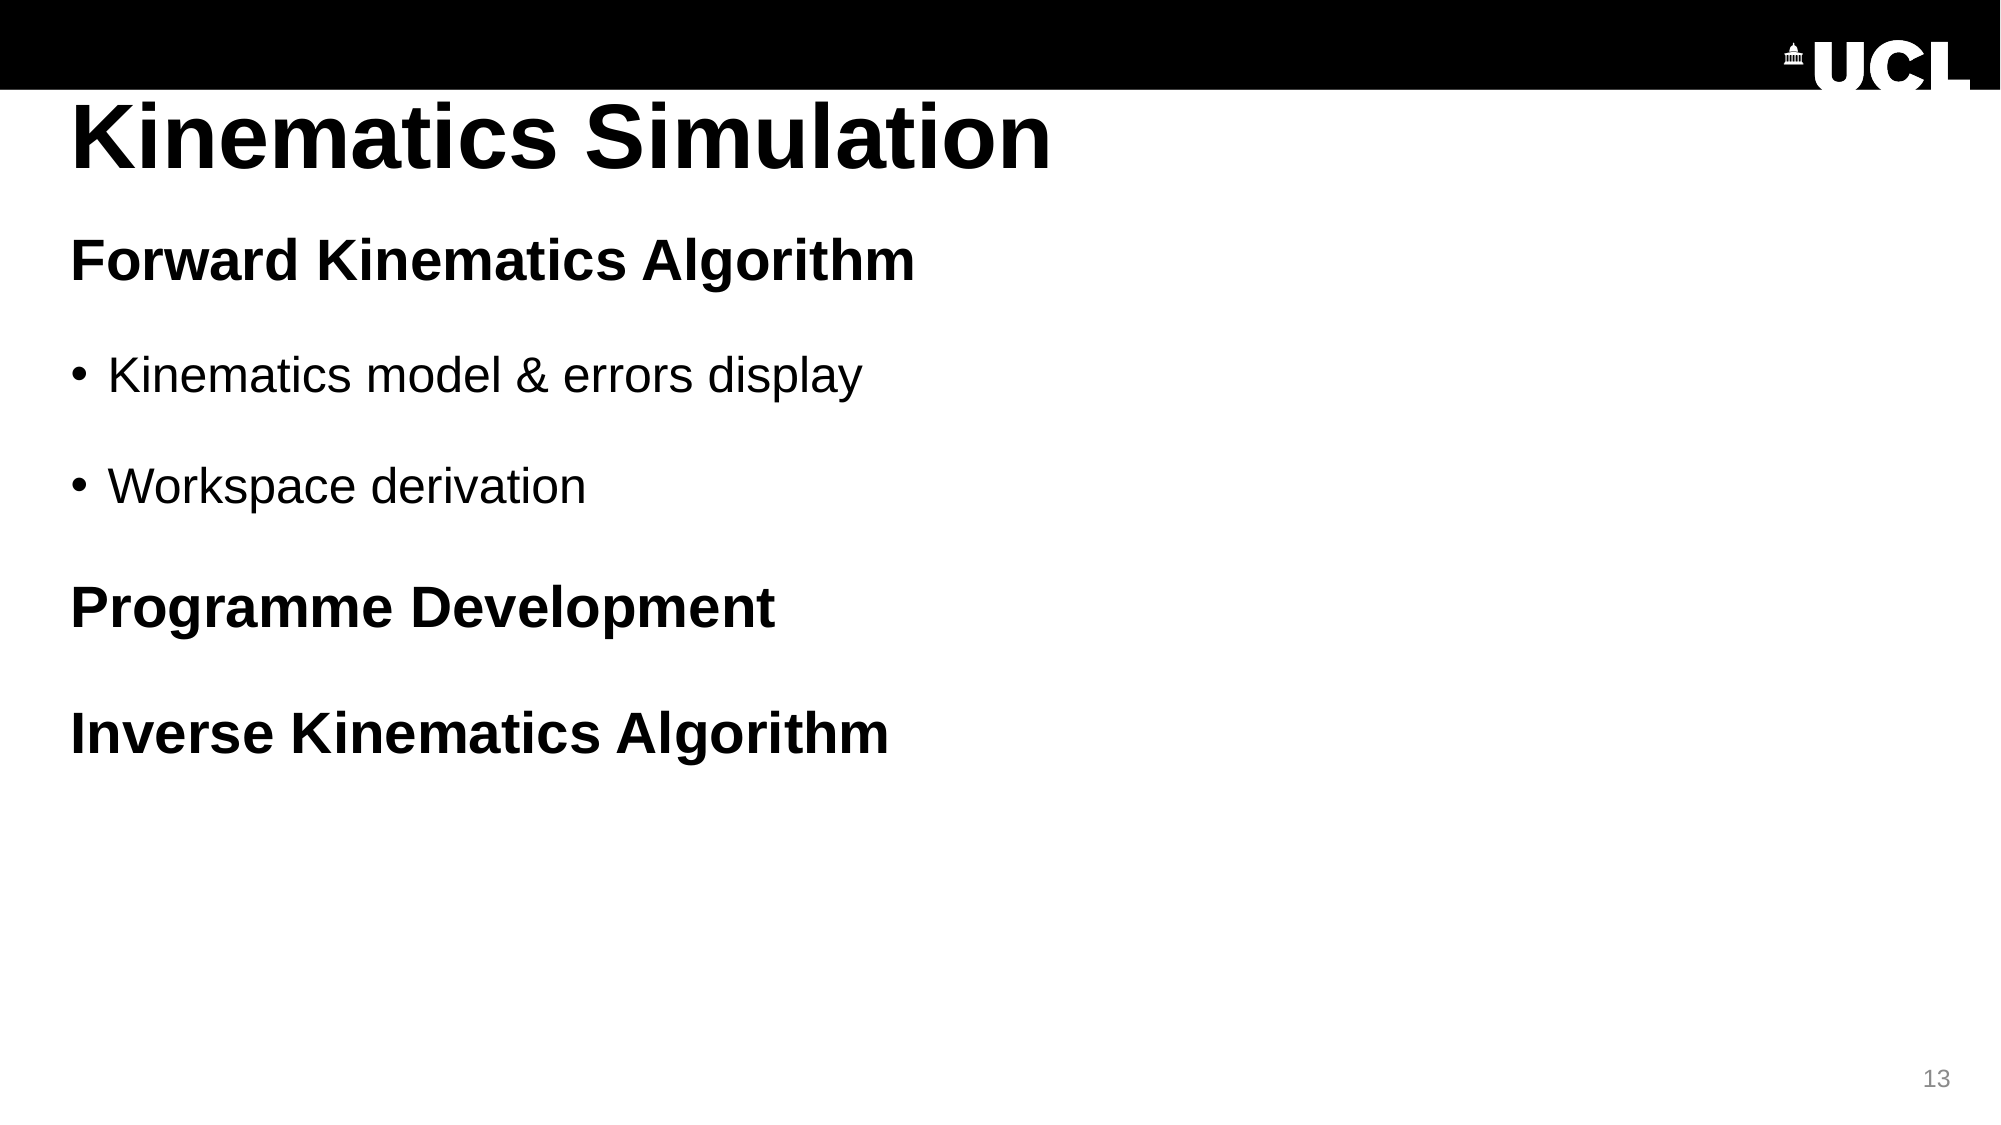

# Kinematics Simulation
Forward Kinematics Algorithm
Kinematics model & errors display
Workspace derivation
Programme Development
Inverse Kinematics Algorithm

13